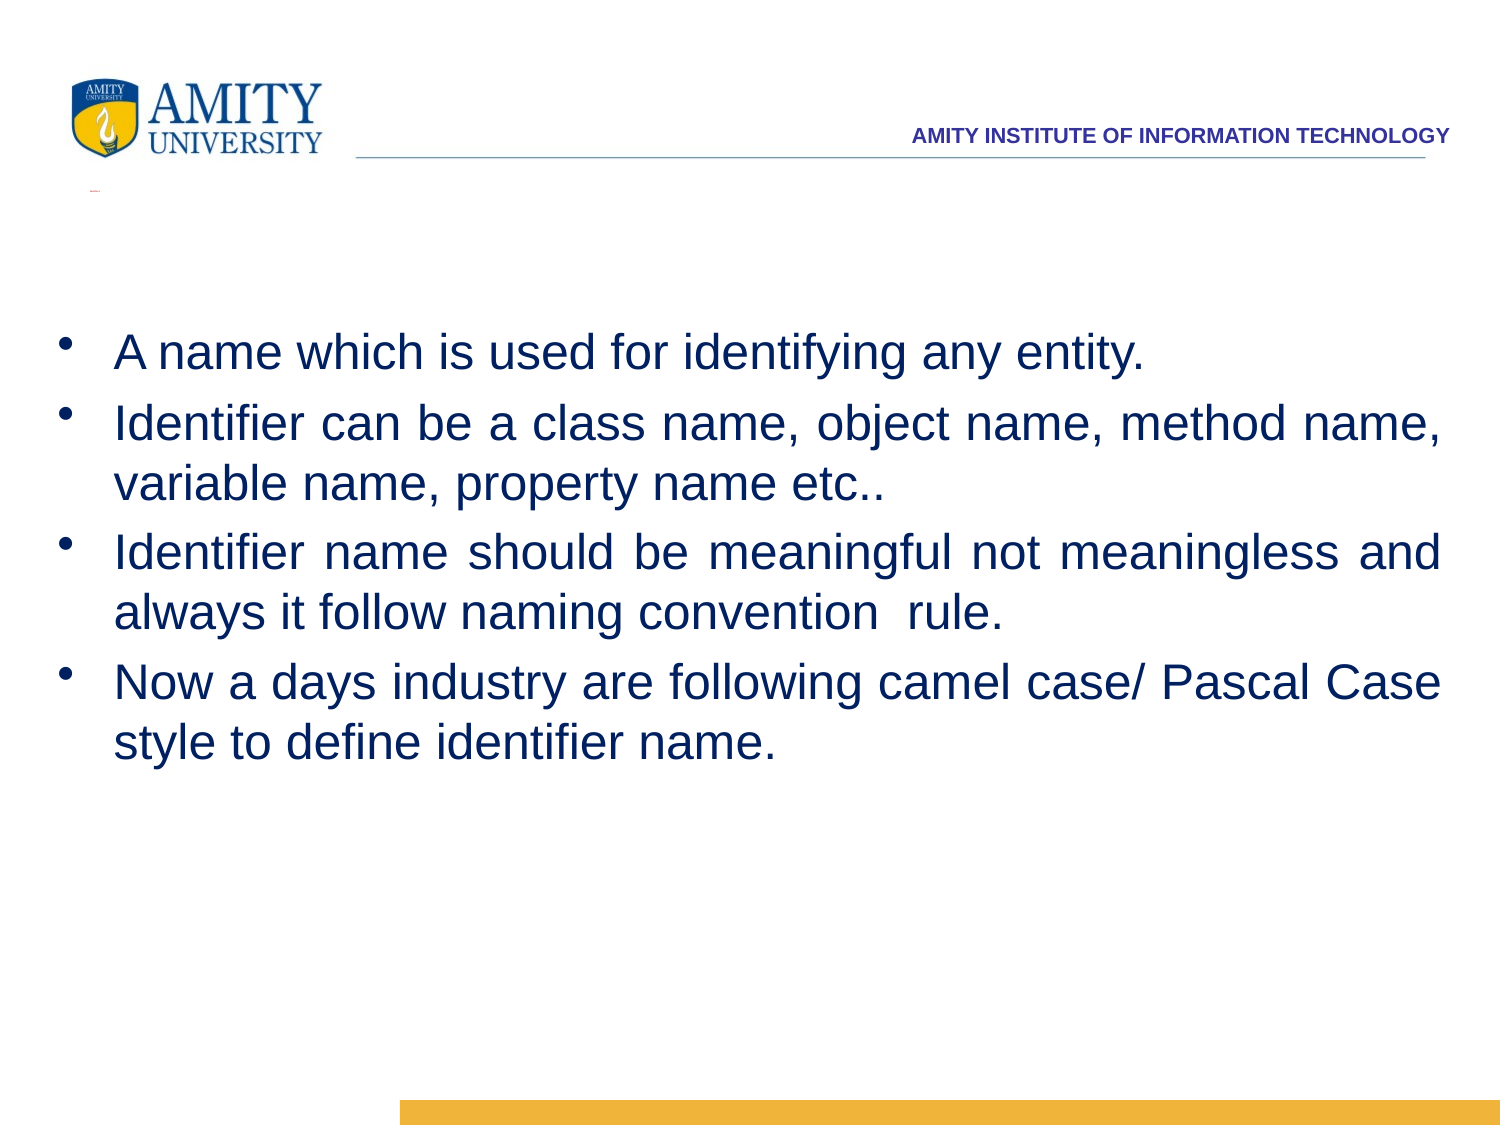

# Identifiers
A name which is used for identifying any entity.
Identifier can be a class name, object name, method name, variable name, property name etc..
Identifier name should be meaningful not meaningless and always it follow naming convention  rule.
Now a days industry are following camel case/ Pascal Case style to define identifier name.